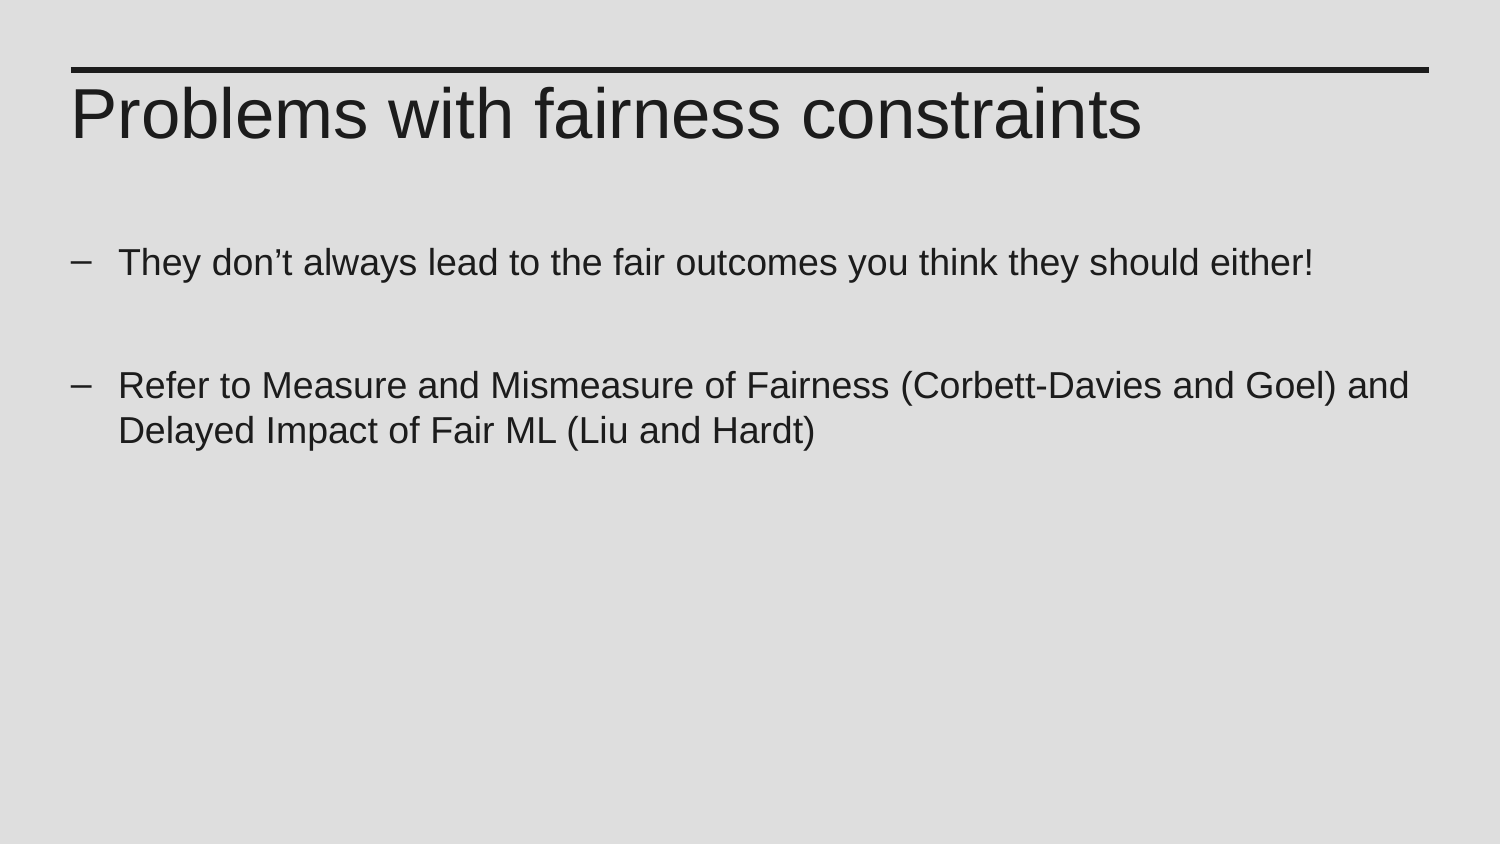

Problems with fairness constraints
They don’t always lead to the fair outcomes you think they should either!

Refer to Measure and Mismeasure of Fairness (Corbett-Davies and Goel) and Delayed Impact of Fair ML (Liu and Hardt)